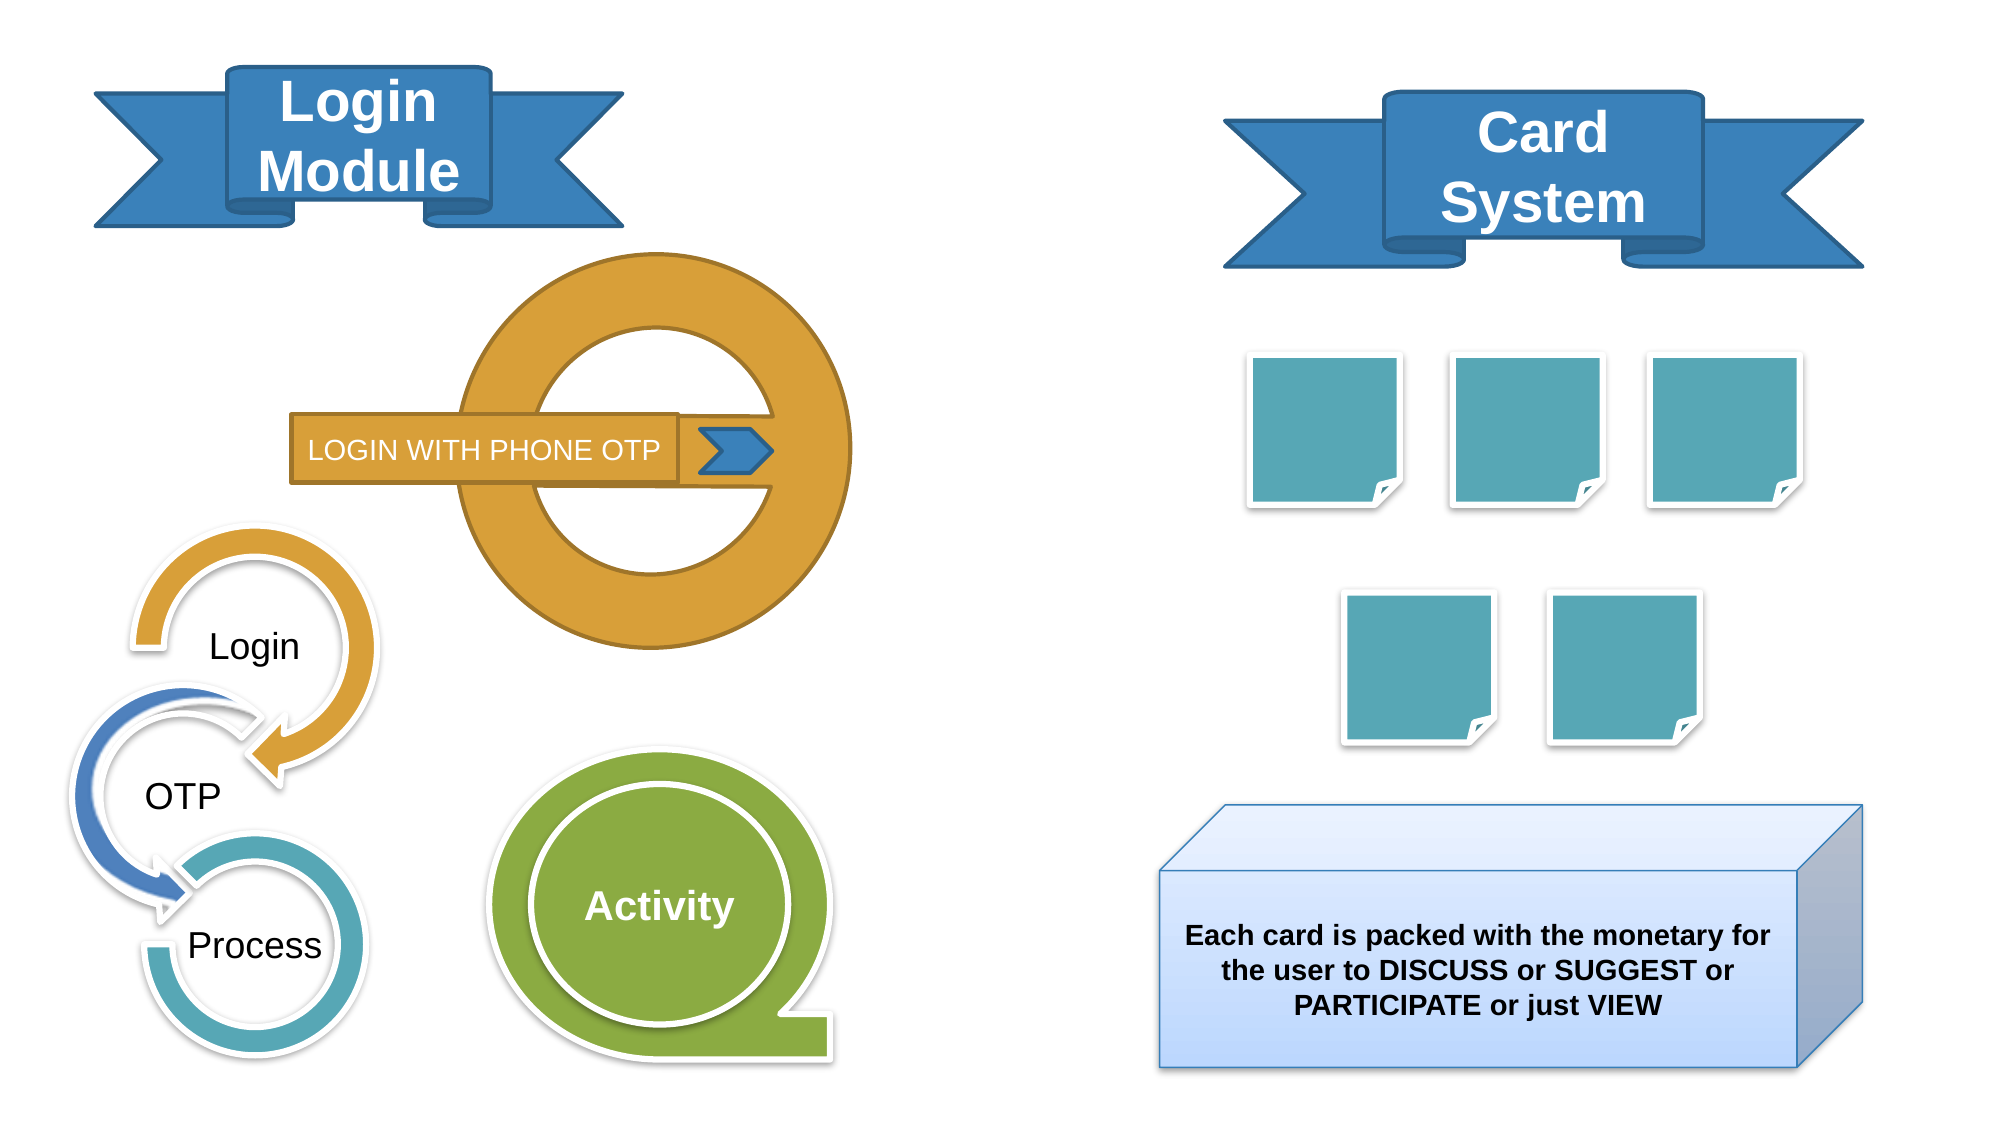

Login Module
Card System

Login
OTP
Process
LOGIN WITH PHONE OTP

Activity
Each card is packed with the monetary for the user to DISCUSS or SUGGEST or PARTICIPATE or just VIEW